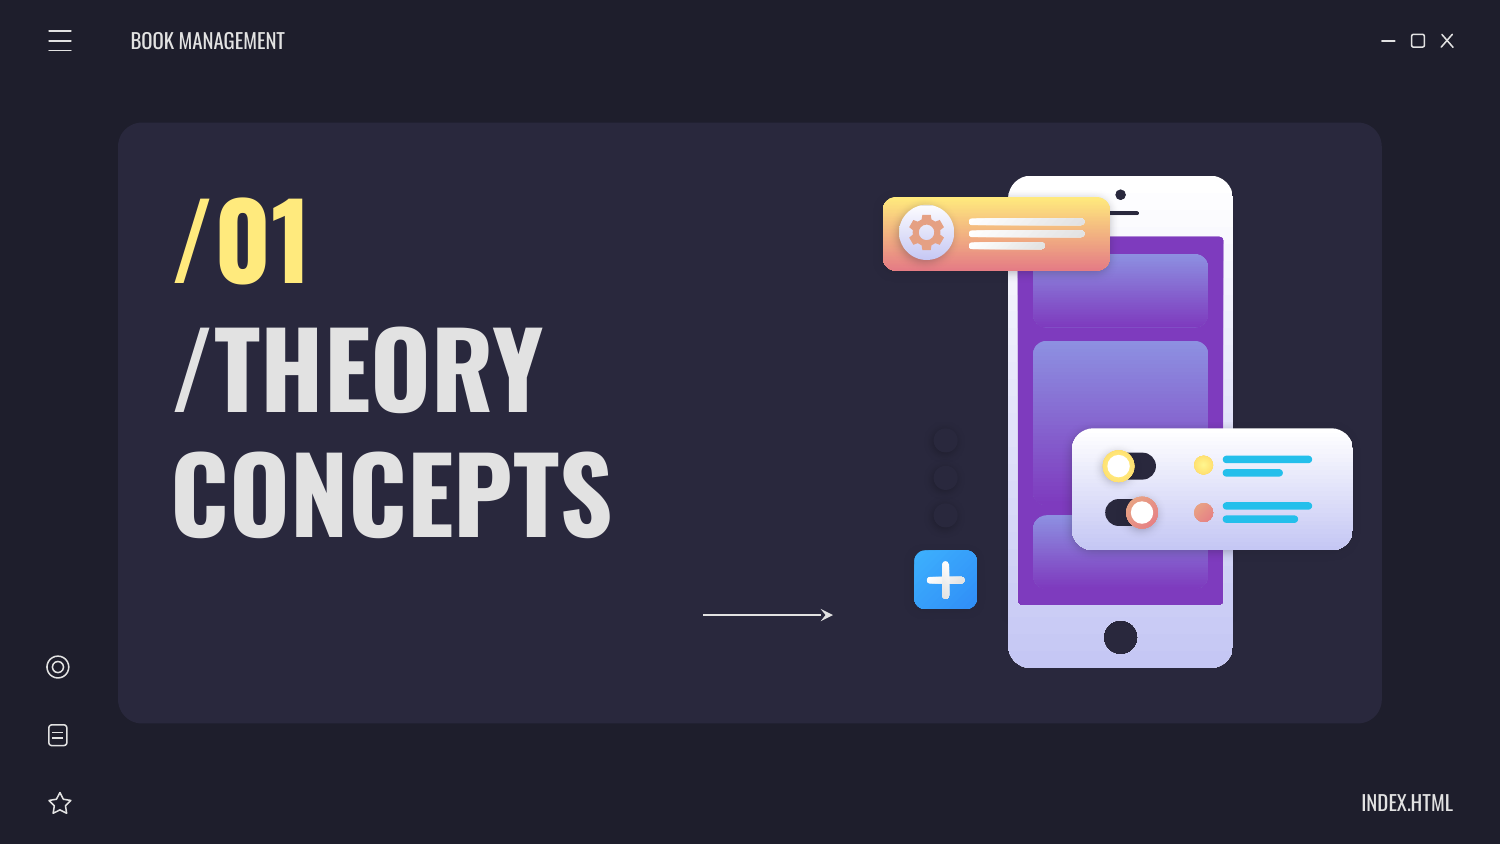

BOOK MANAGEMENT

/01

# /THEORY CONCEPTS

INDEX.HTML